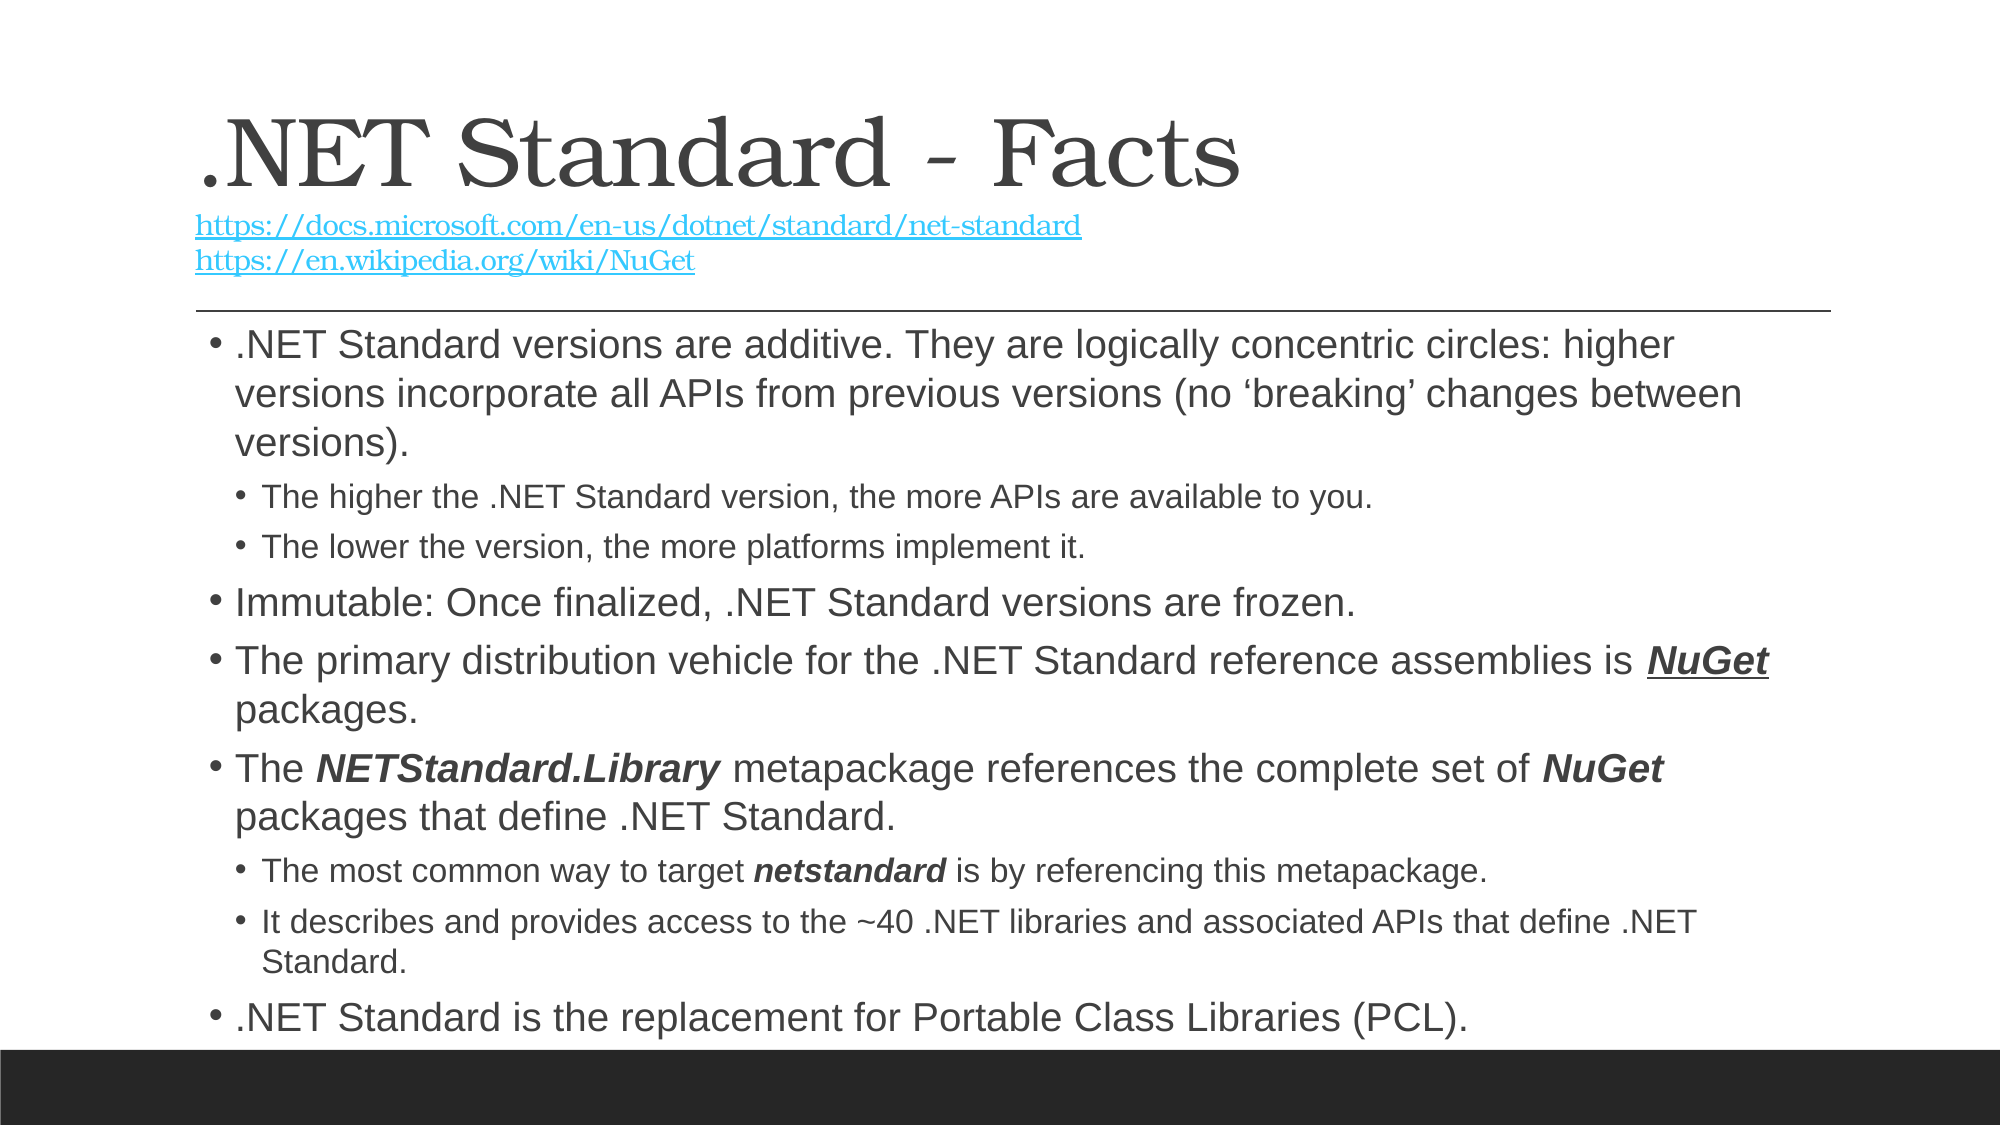

# .NET Standard - Facts https://docs.microsoft.com/en-us/dotnet/standard/net-standard https://en.wikipedia.org/wiki/NuGet
.NET Standard versions are additive. They are logically concentric circles: higher versions incorporate all APIs from previous versions (no ‘breaking’ changes between versions).
The higher the .NET Standard version, the more APIs are available to you.
The lower the version, the more platforms implement it.
Immutable: Once finalized, .NET Standard versions are frozen.
The primary distribution vehicle for the .NET Standard reference assemblies is NuGet packages.
The NETStandard.Library metapackage references the complete set of NuGet packages that define .NET Standard.
The most common way to target netstandard is by referencing this metapackage.
It describes and provides access to the ~40 .NET libraries and associated APIs that define .NET Standard.
.NET Standard is the replacement for Portable Class Libraries (PCL).